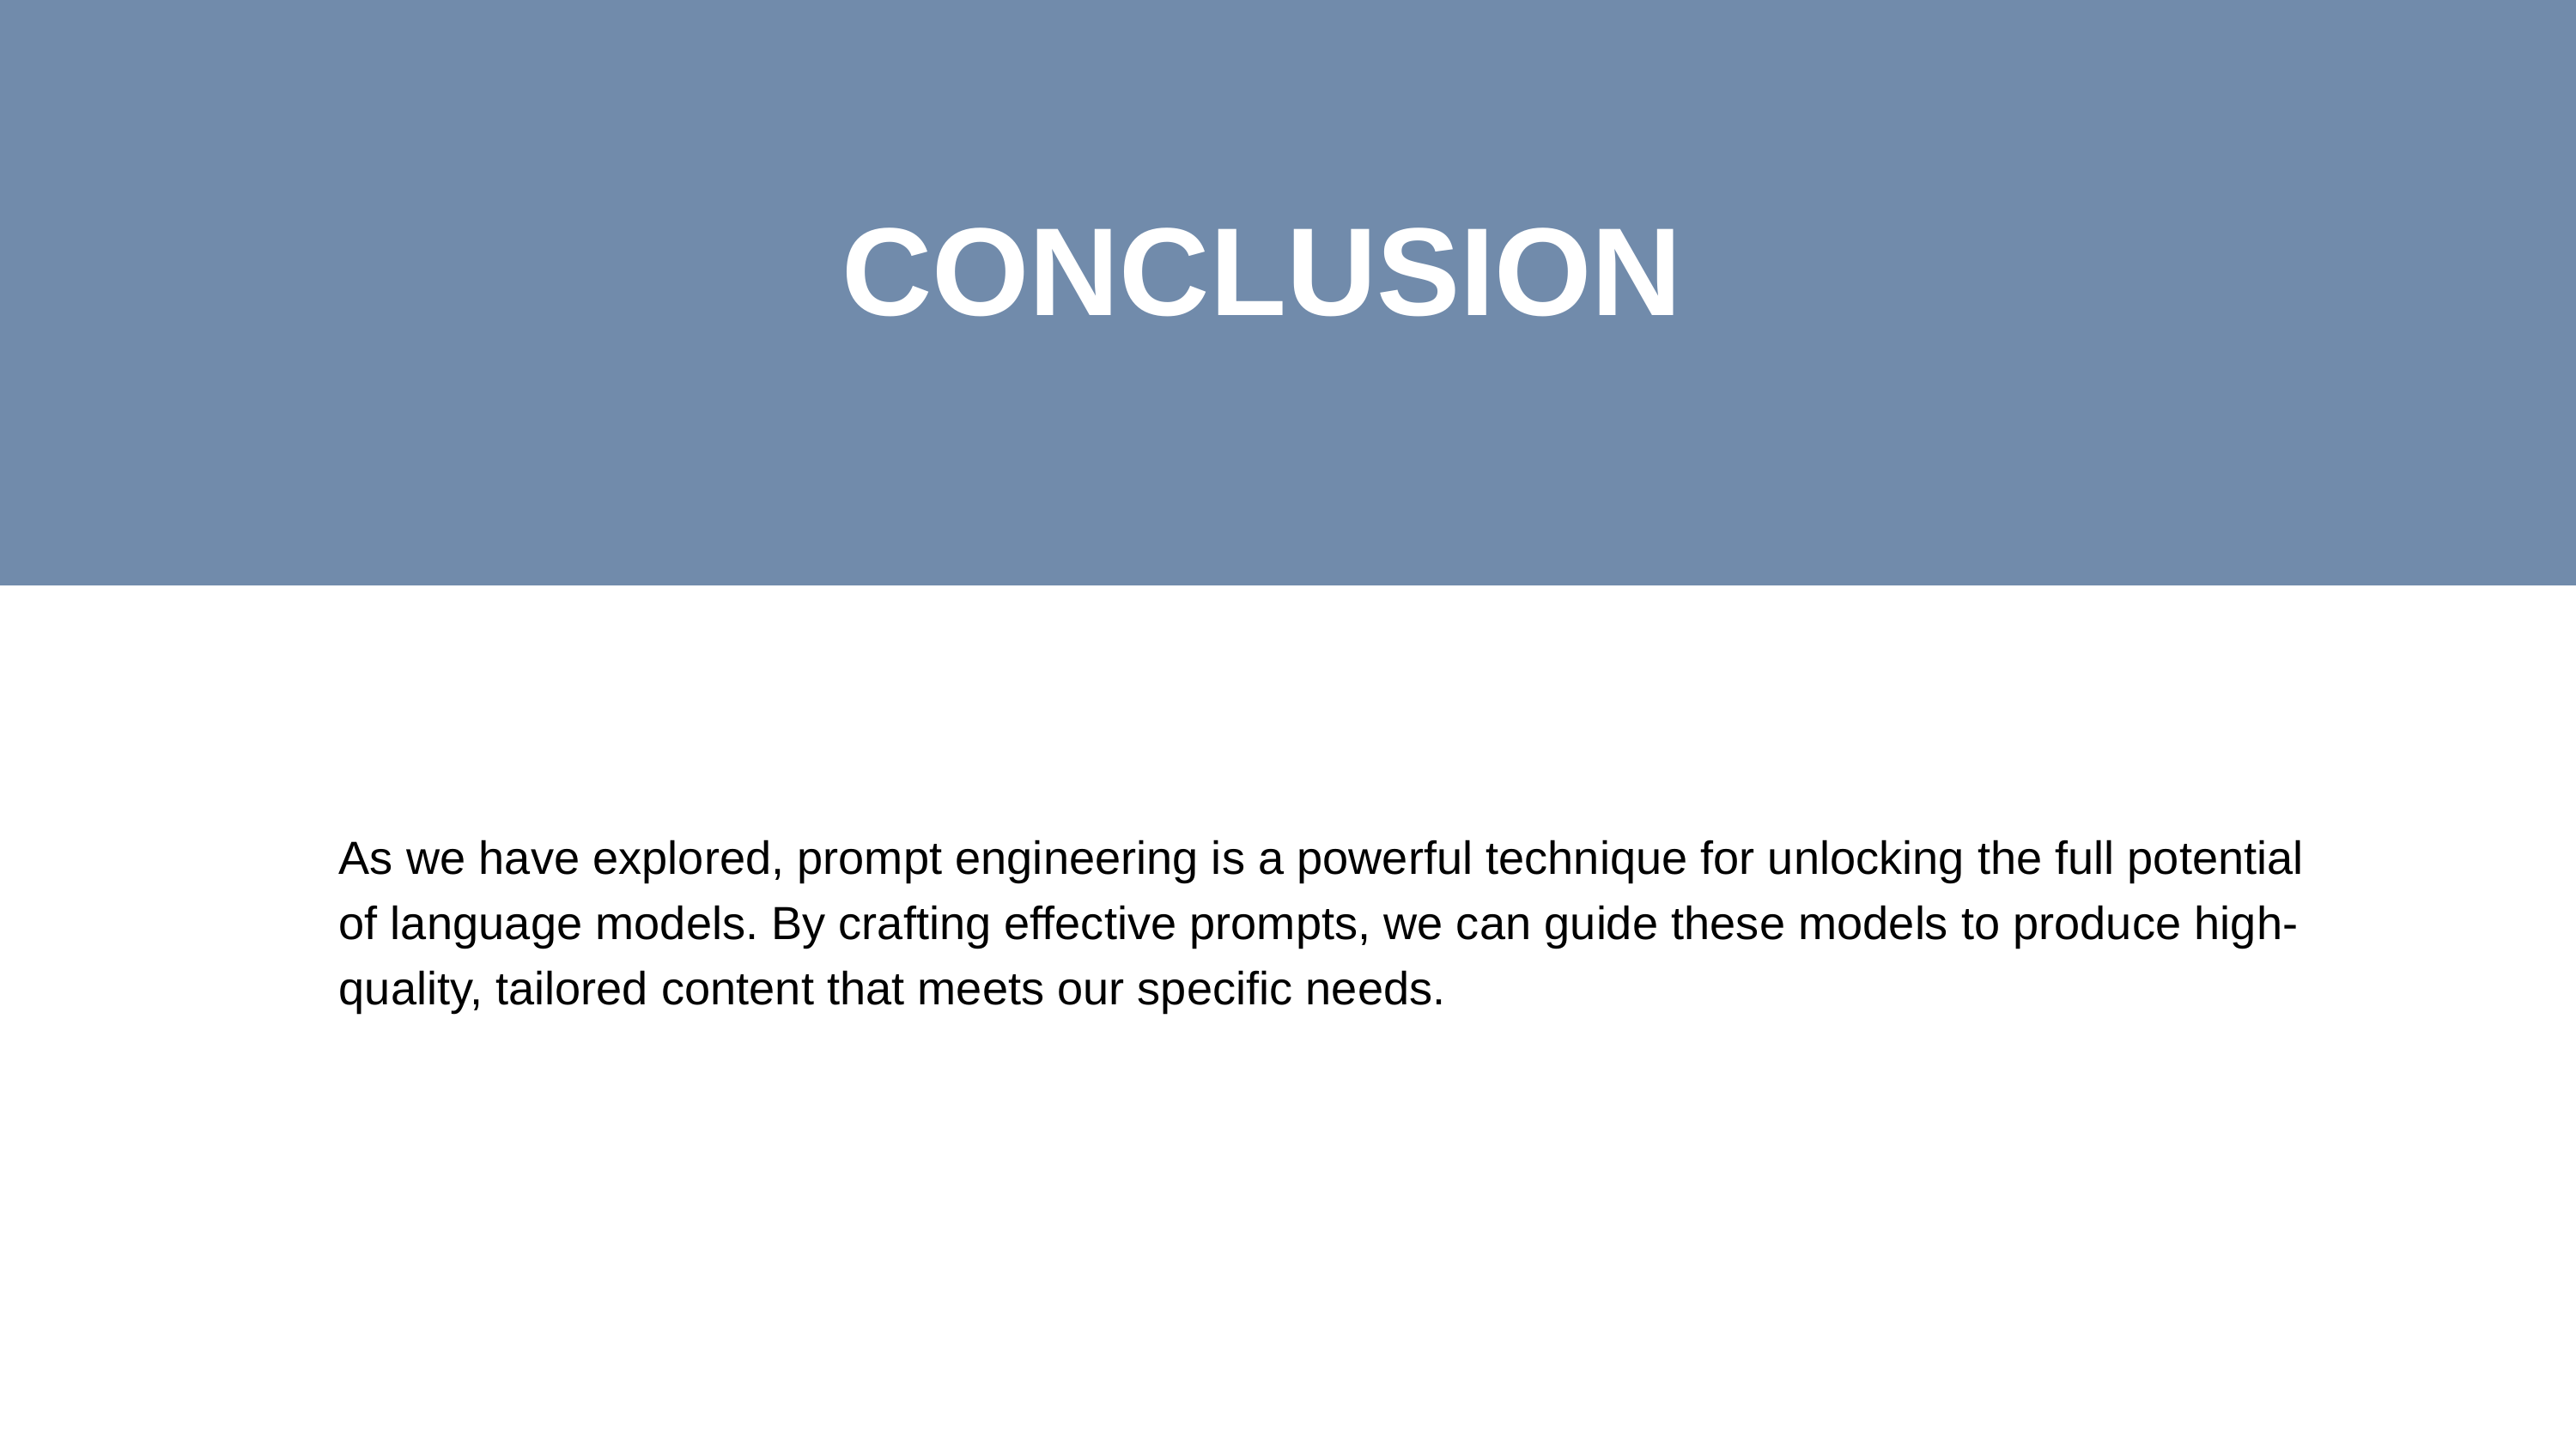

CONCLUSIONPage

As we have explored, prompt engineering is a powerful technique for unlocking the full potential of language models. By crafting effective prompts, we can guide these models to produce high-quality, tailored content that meets our specific needs.